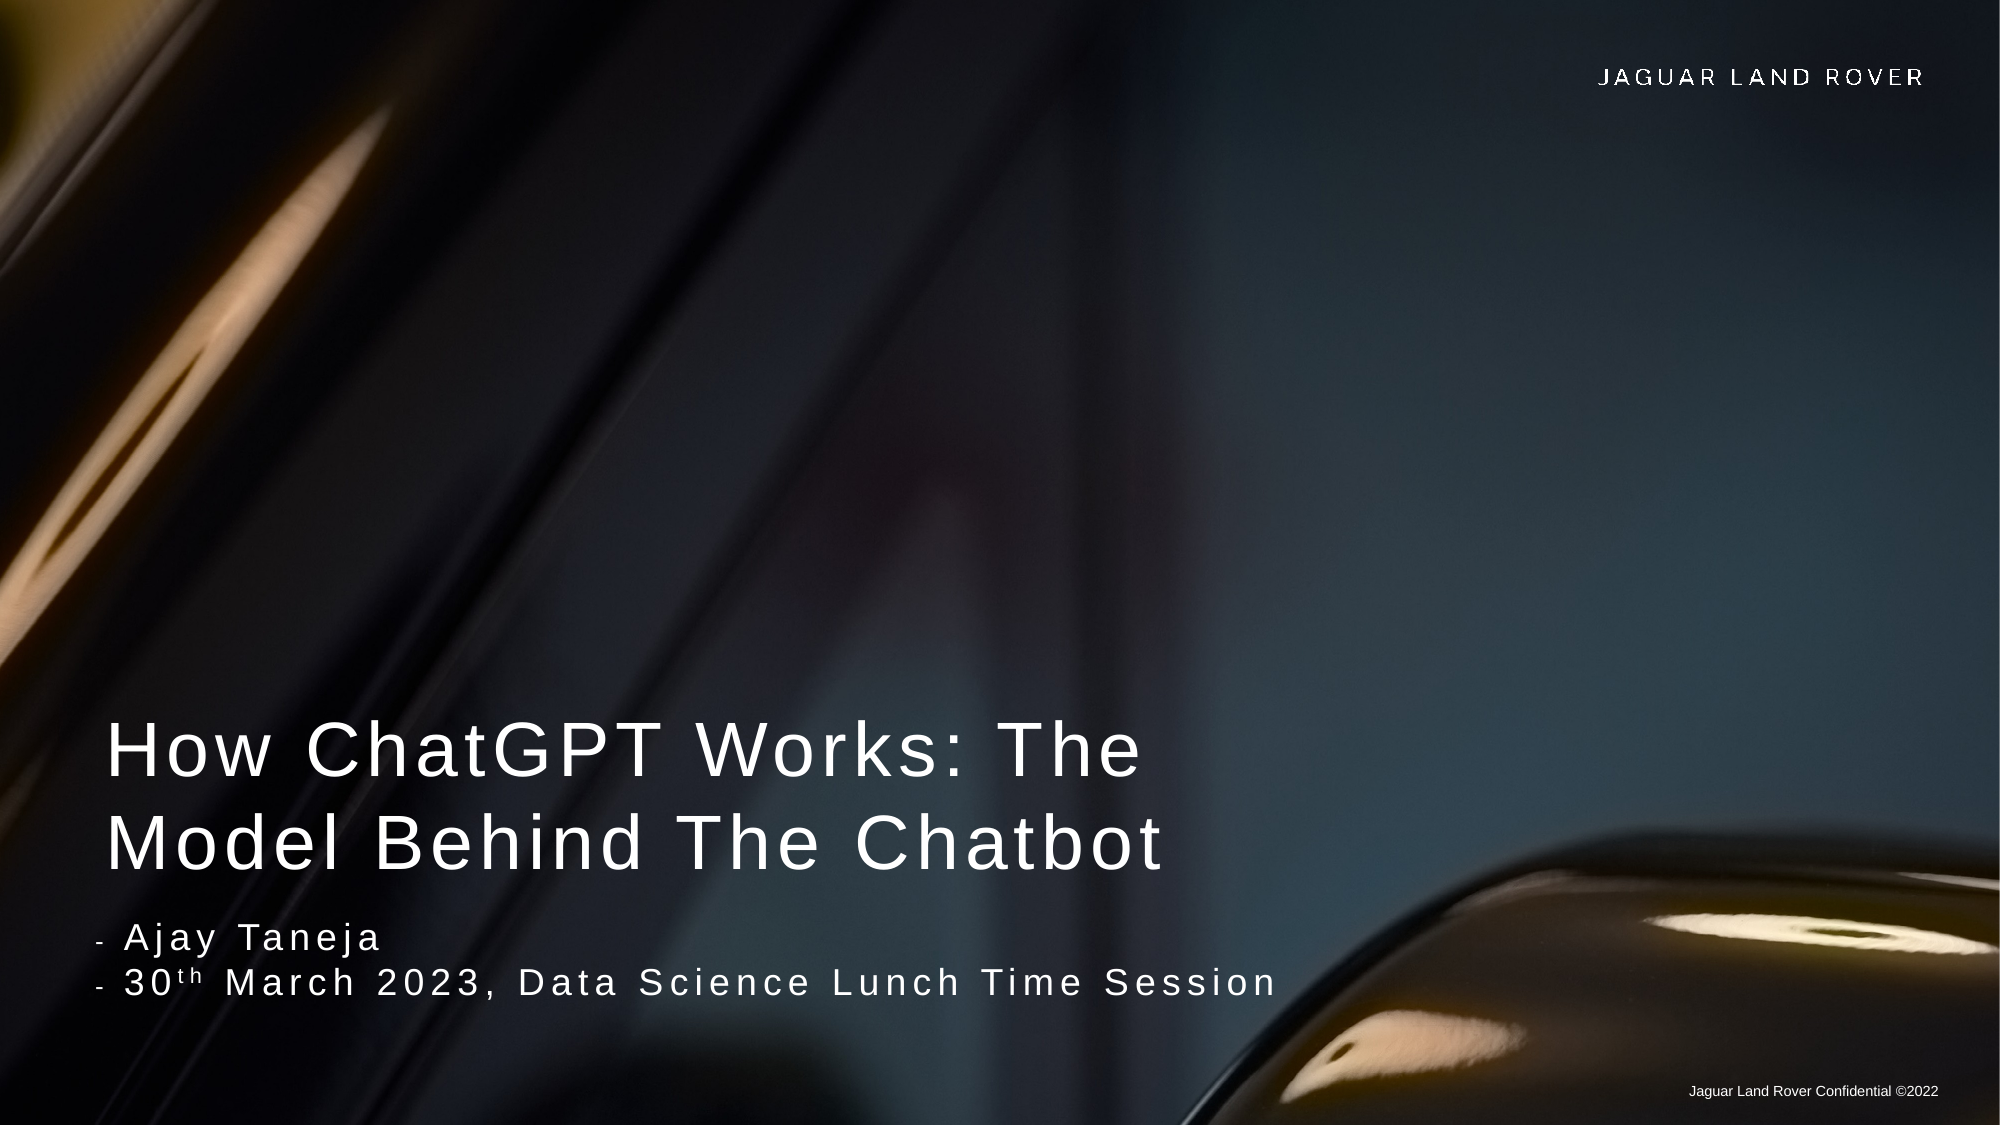

How ChatGPT Works: The Model Behind The Chatbot
 - Ajay Taneja
 - 30th March 2023, Data Science Lunch Time Session